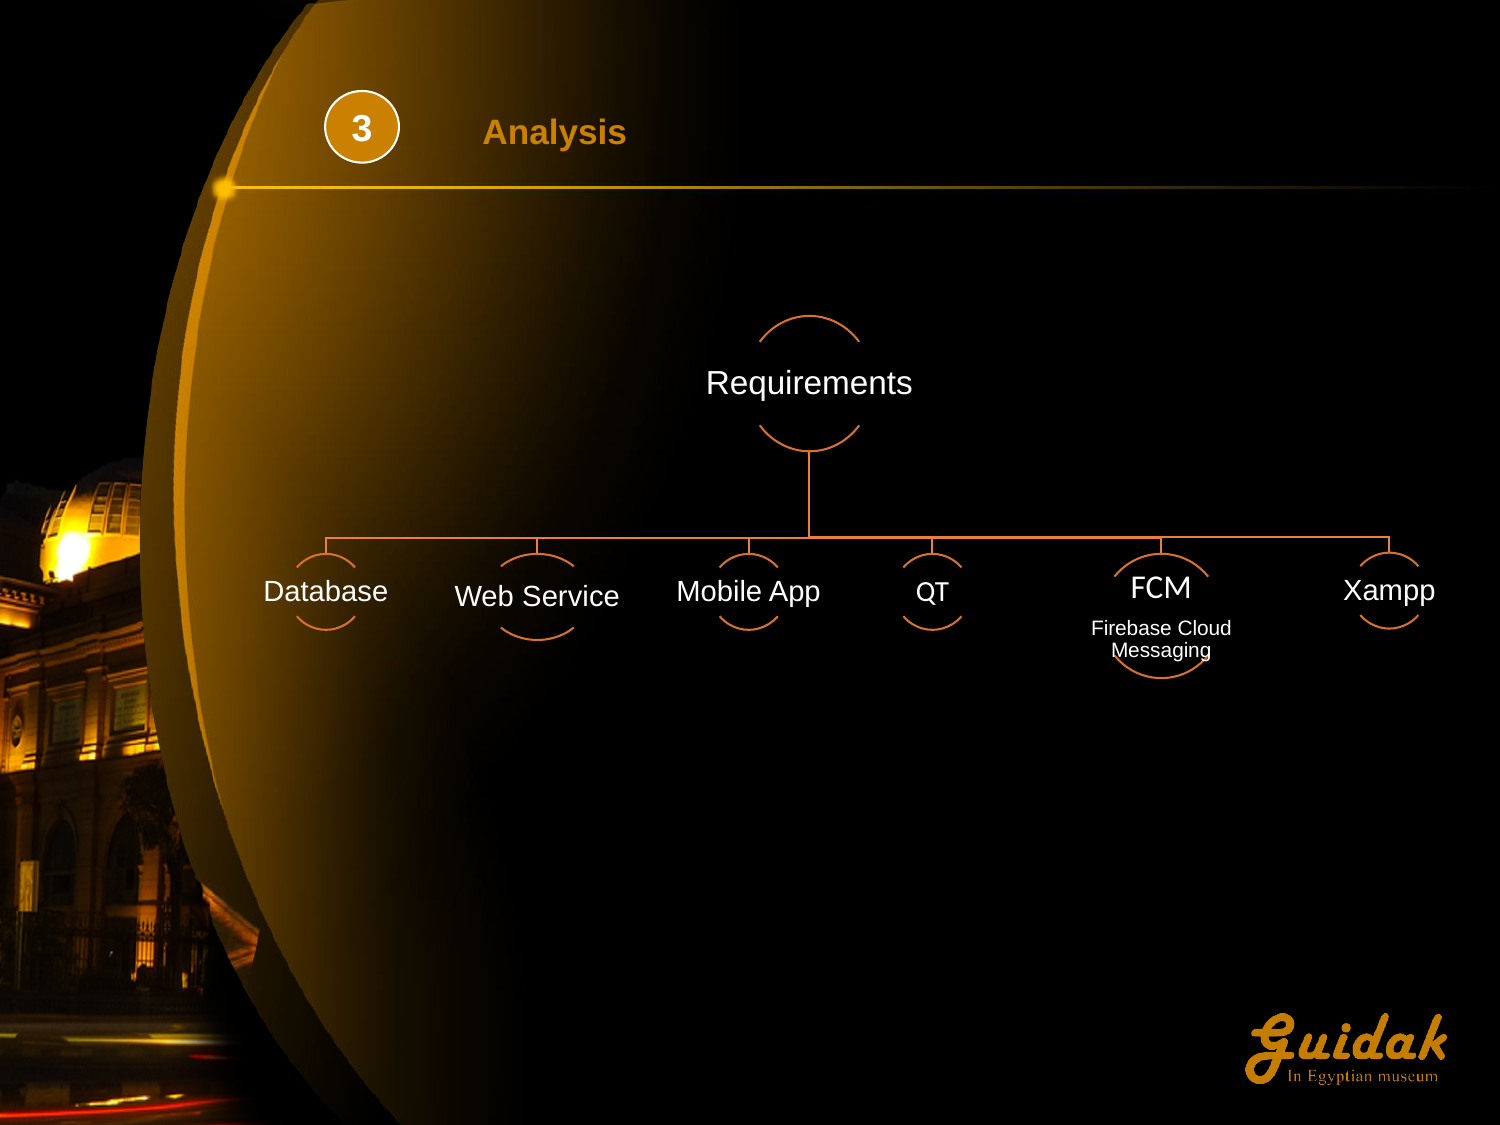

3
Analysis
Requirements
Database
Web Service
Mobile App
QT
FCM
Firebase Cloud Messaging
Xampp